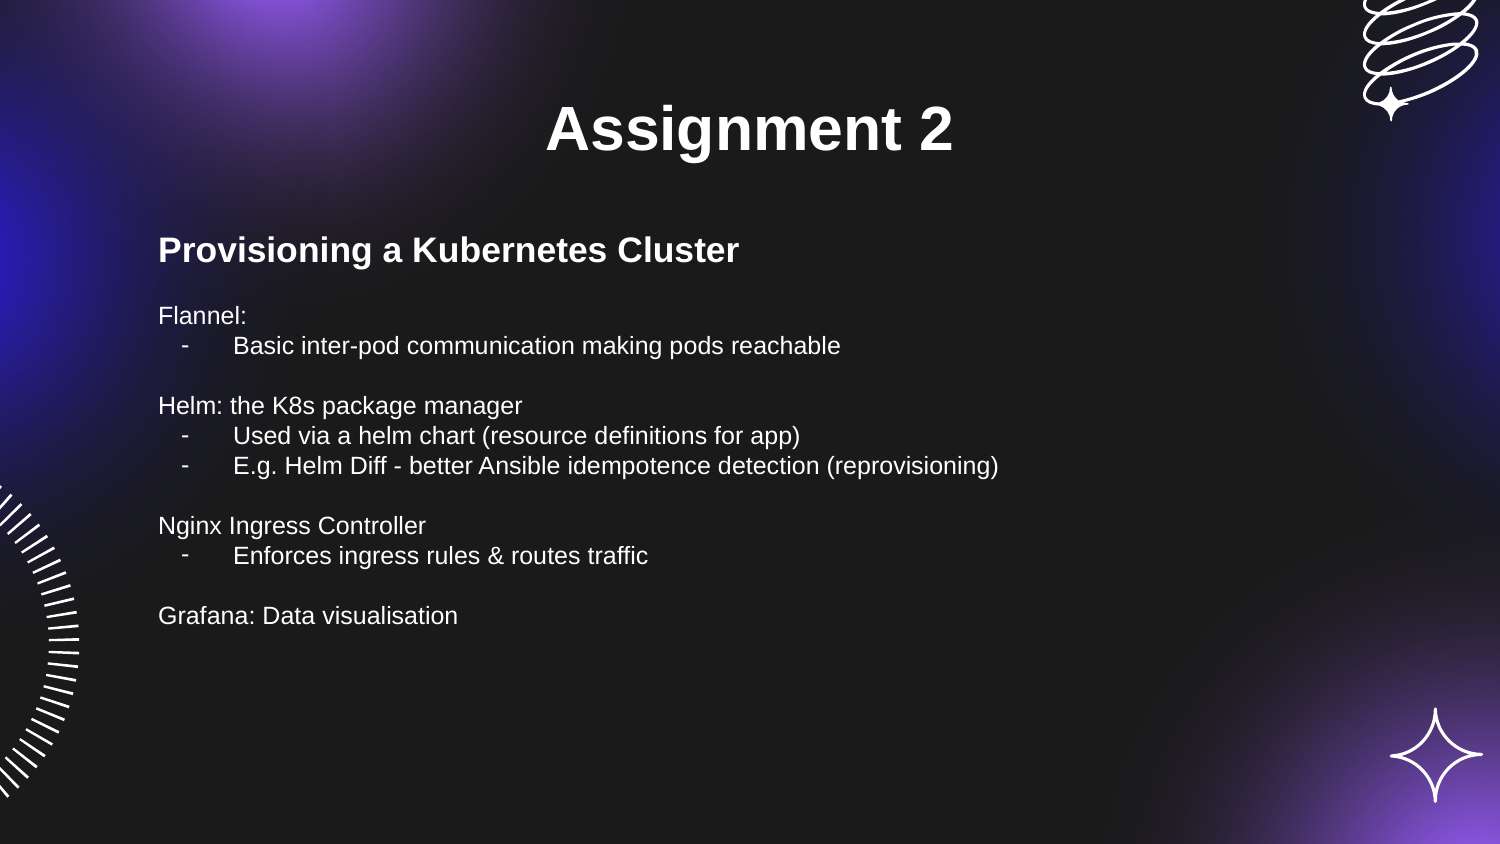

# Assignment 2
Provisioning a Kubernetes Cluster

Flannel:
Basic inter-pod communication making pods reachable

Helm: the K8s package manager
Used via a helm chart (resource definitions for app)
E.g. Helm Diff - better Ansible idempotence detection (reprovisioning)

Nginx Ingress Controller
Enforces ingress rules & routes traffic

Grafana: Data visualisation